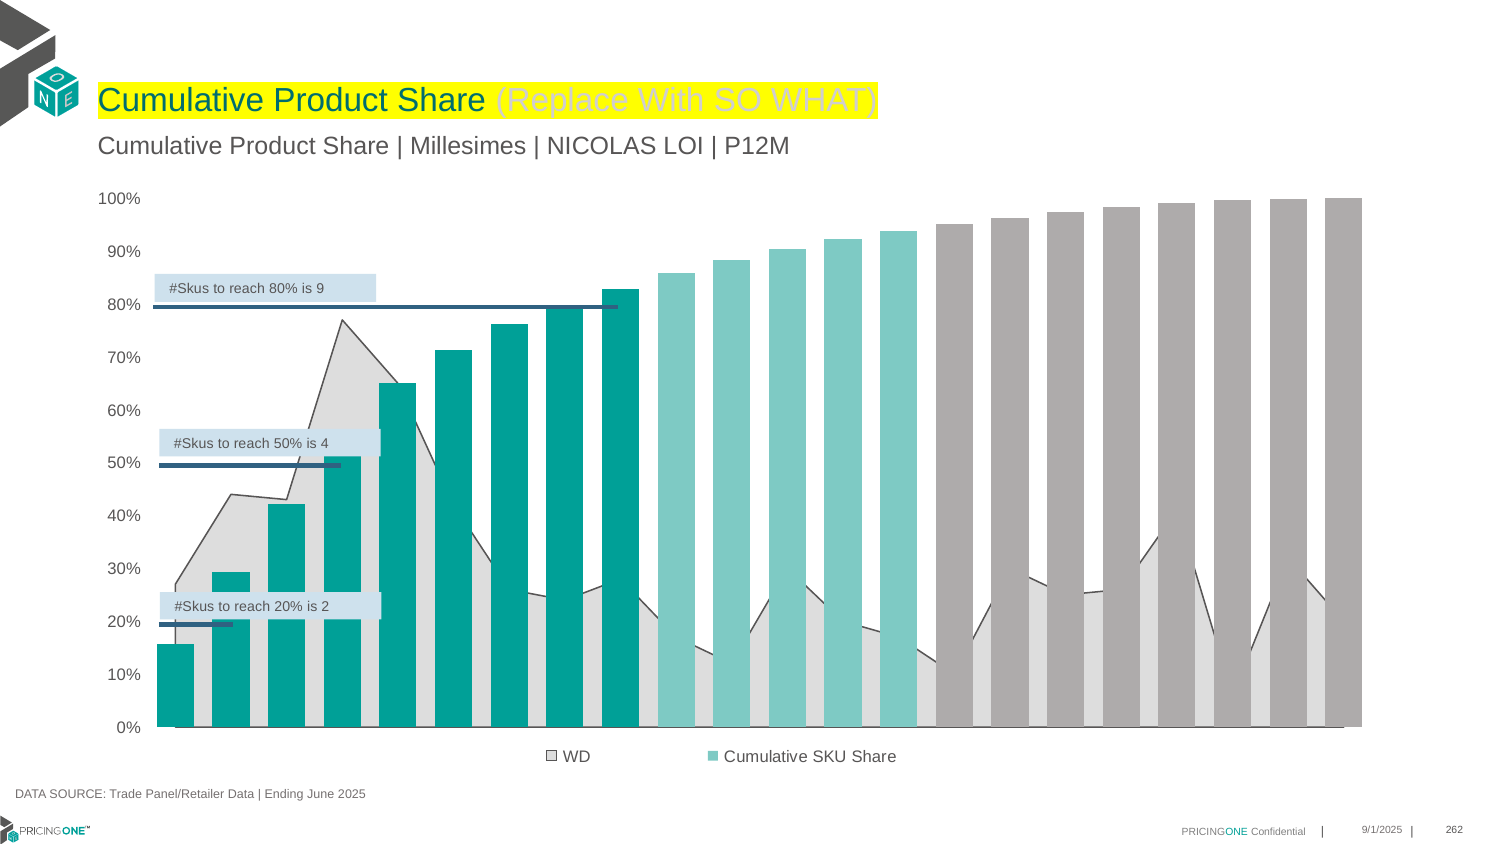

# Cumulative Product Share (Replace With SO WHAT)
Cumulative Product Share | Millesimes | NICOLAS LOI | P12M

### Chart

| Category | WD | Cumulative SKU Share |
|---|---|---|
| Dom Perigno | 0.27 | 0.15729136306227534 |
| Roederer | 0.44 | 0.29282036335373557 |
| Dom Perigno | 0.43 | 0.4210628582531818 |
| Malard | 0.77 | 0.5478480520742253 |
| Ruinart | 0.65 | 0.6515107354512777 |
| Roederer | 0.42 | 0.7139317983095309 |
| Dom Perigno | 0.26 | 0.762459924220344 |
| Roederer | 0.24 | 0.7984066841542797 |
| Roederer | 0.28 | 0.8291071602059653 |
| Ruinart | 0.17 | 0.8586903720975421 |
| Piper Heids | 0.12 | 0.8829787234042553 |
| All Others | 0.3 | 0.905032546390751 |
| Ruinart | 0.2 | 0.9234916933838532 |
| Roederer | 0.17 | 0.937821820654814 |
| Dom Perigno | 0.1 | 0.9511318371708929 |
| Piper Heids | 0.3 | 0.9630331293111825 |
| Bollinger | 0.25 | 0.973574273778296 |
| Pommery | 0.26 | 0.9830953074905275 |
| Roederer | 0.41 | 0.9919362673661711 |
| Ruinart | 0.06 | 0.9959681336830856 |
| Laurent Per | 0.32 | 0.9988341591372777 |
| Vranken | 0.2 | 0.9999999999999999 |
#Skus to reach 80% is 9
#Skus to reach 50% is 4
#Skus to reach 20% is 2
DATA SOURCE: Trade Panel/Retailer Data | Ending June 2025

9/1/2025
262